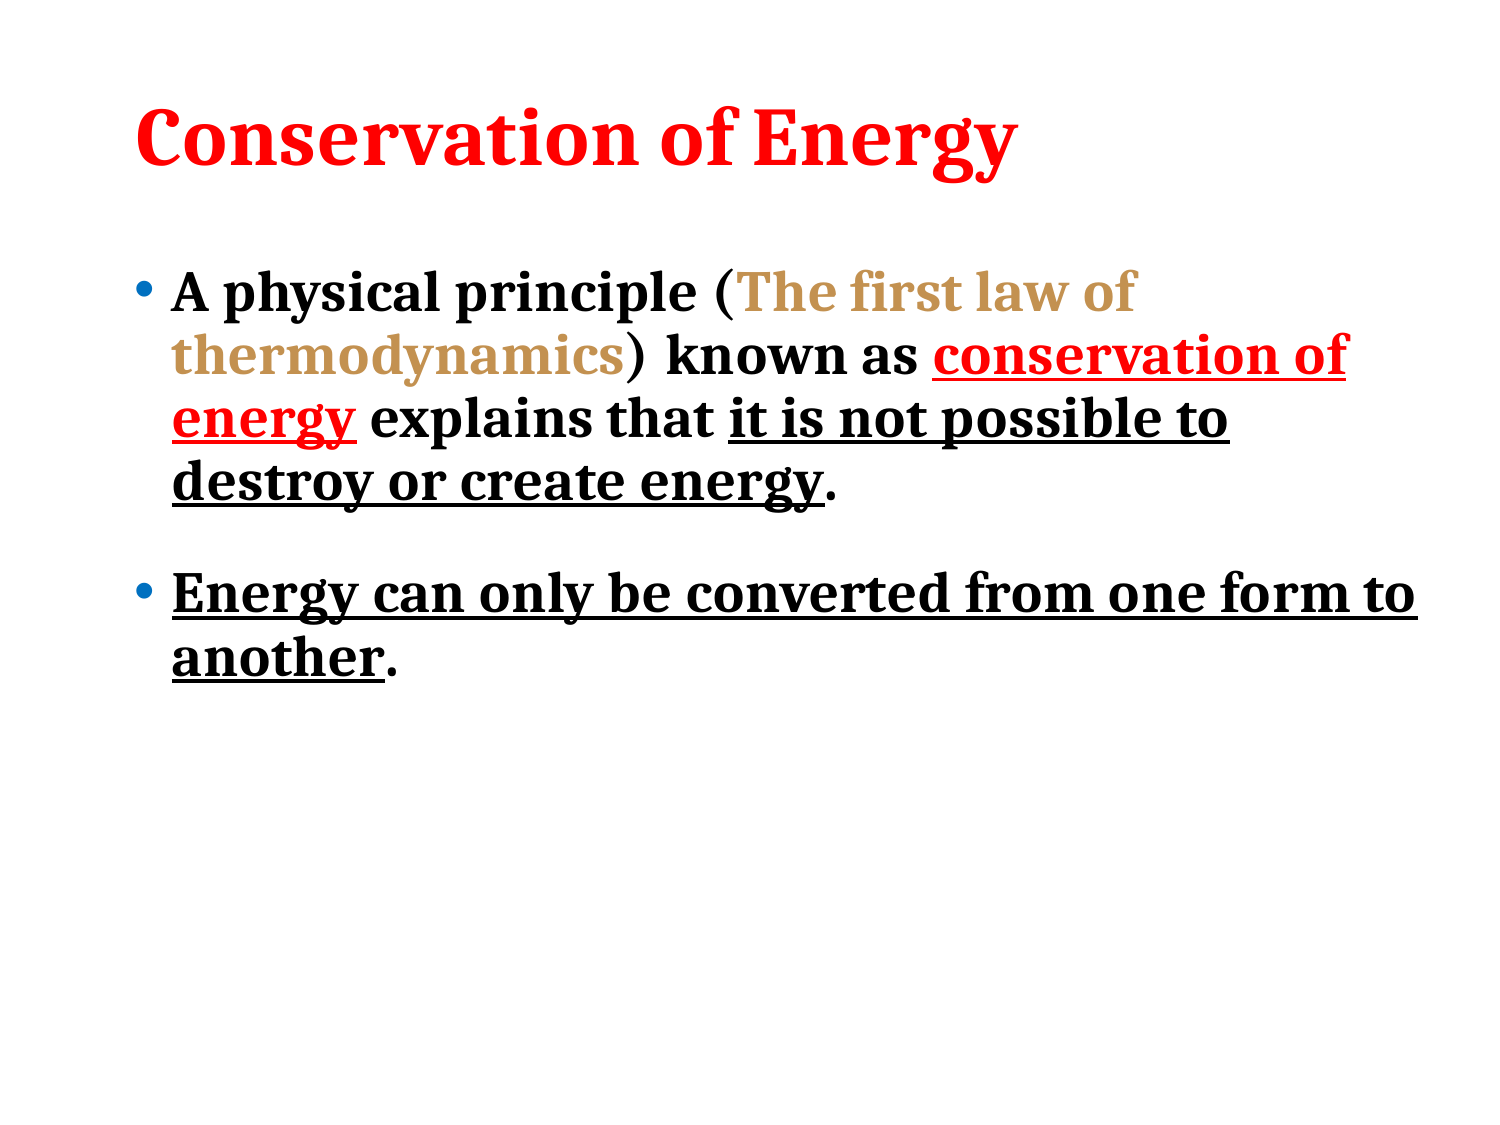

# Conservation of Energy
A physical principle (The first law of thermodynamics) known as conservation of energy explains that it is not possible to destroy or create energy.
Energy can only be converted from one form to another.